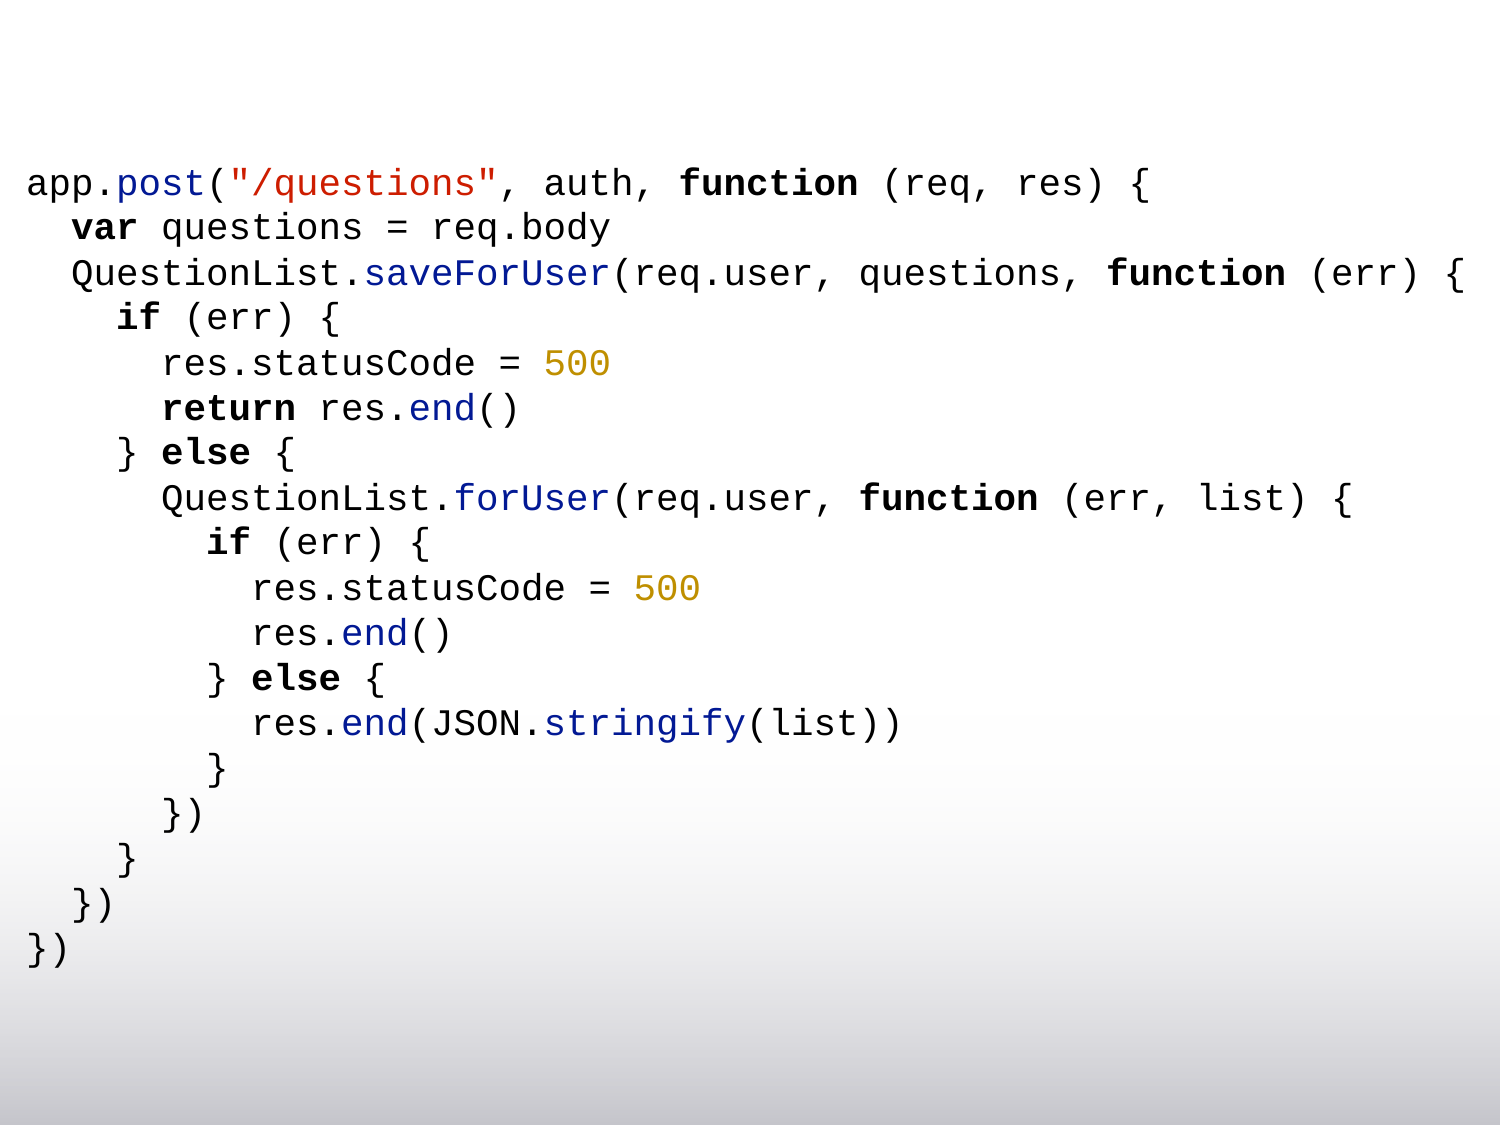

app.post("/questions", auth, function (req, res) {
    var questions = req.body
    QuestionList.saveForUser(req.user, questions, function (err) {
      if (err) {
        res.statusCode = 500
        return res.end()
      } else {
        QuestionList.forUser(req.user, function (err, list) {
          if (err) {
            res.statusCode = 500
            res.end()
          } else {
            res.end(JSON.stringify(list))
          }
        })
      }
    })
  })